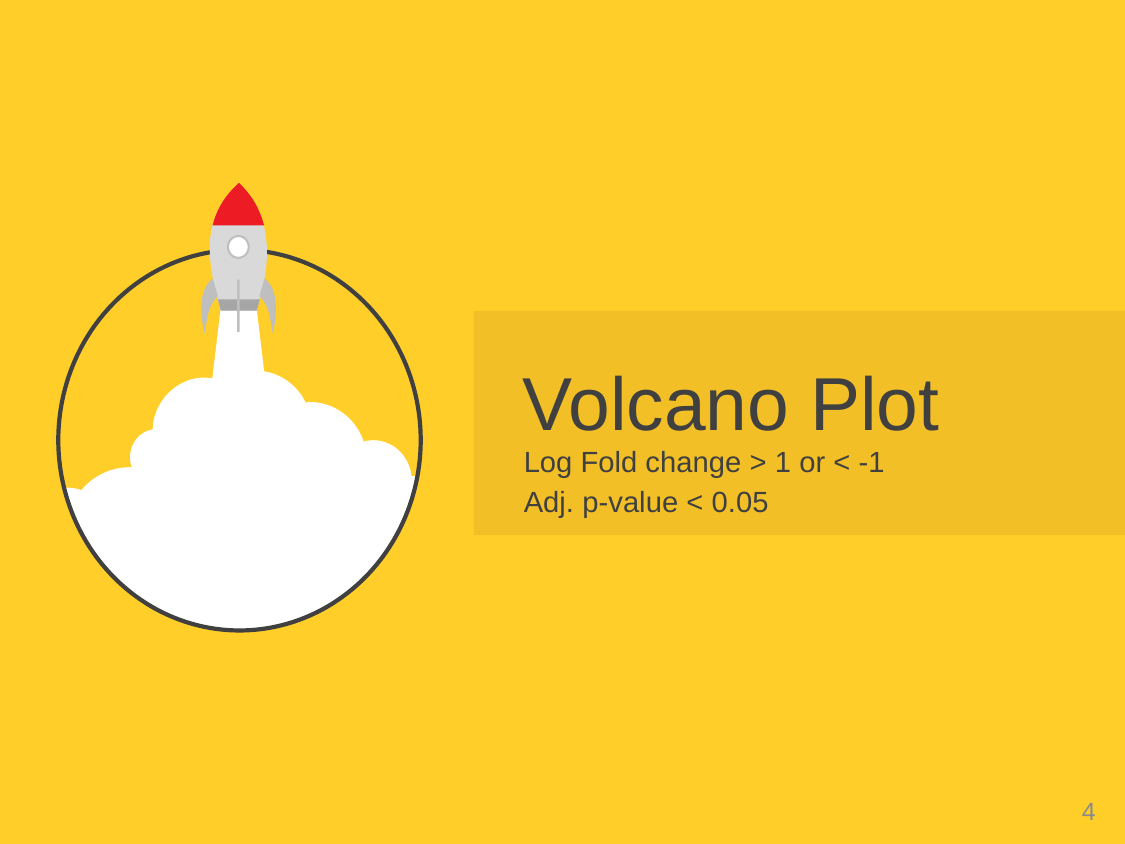

Volcano Plot
Log Fold change > 1 or < -1
Adj. p-value < 0.05
4